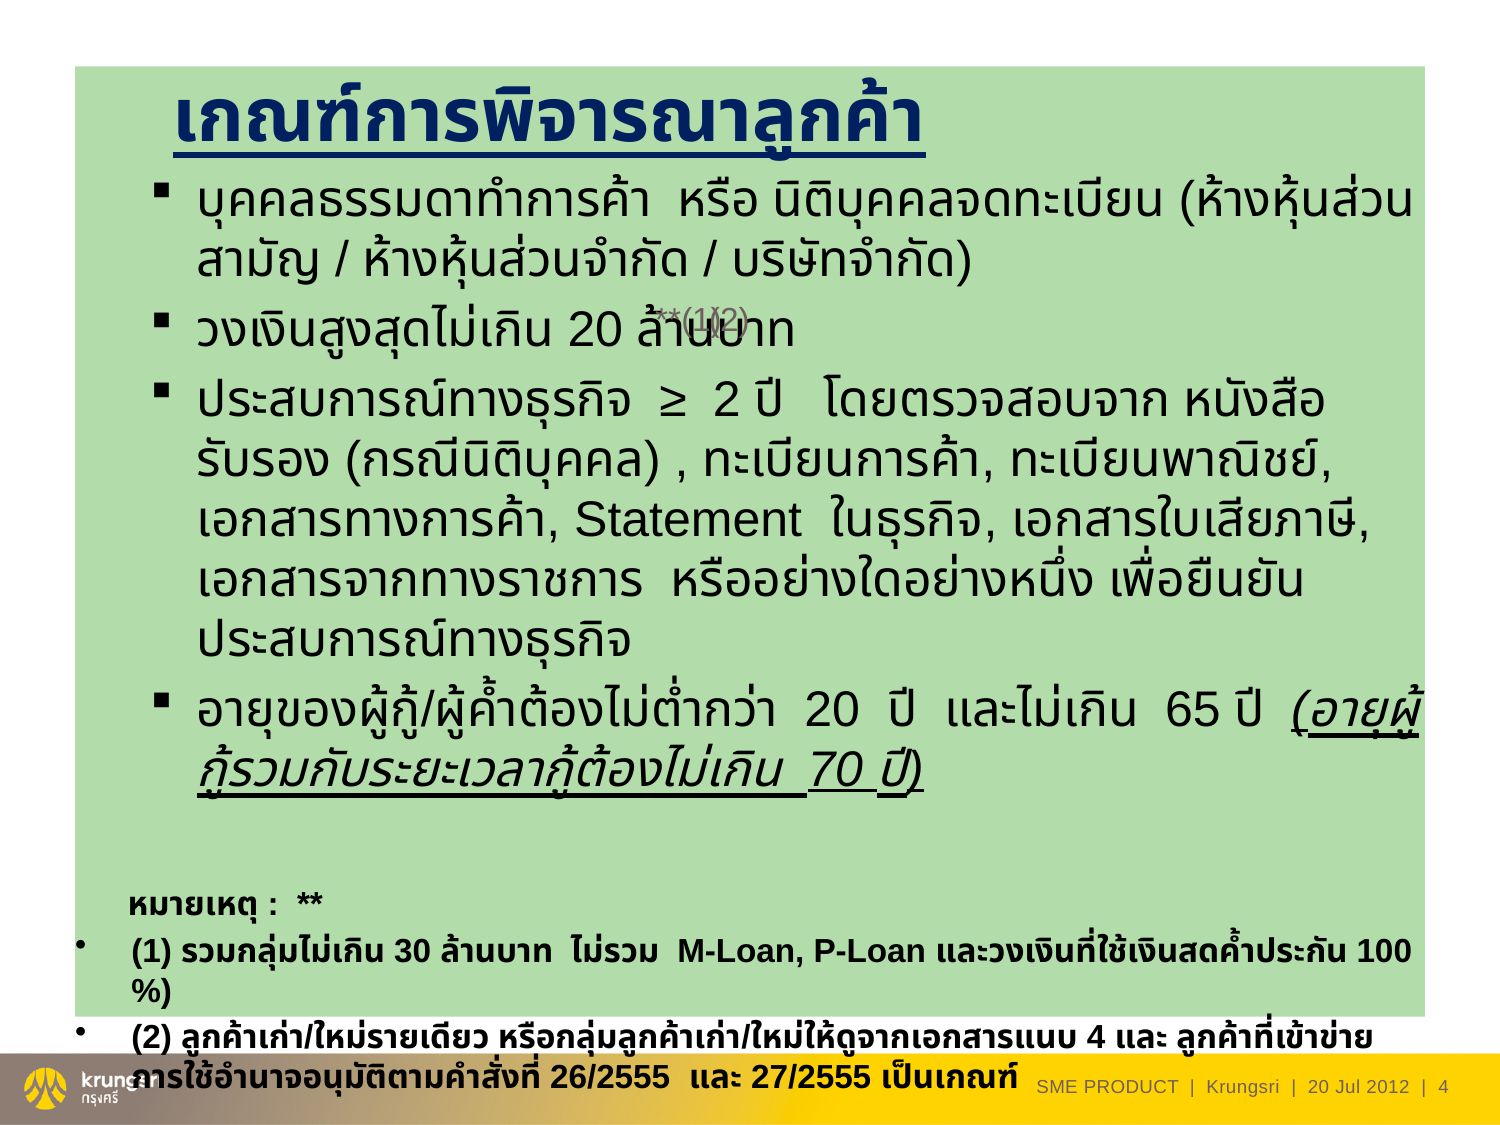

เกณฑ์การพิจารณาลูกค้า
บุคคลธรรมดาทำการค้า  หรือ นิติบุคคลจดทะเบียน (ห้างหุ้นส่วนสามัญ / ห้างหุ้นส่วนจำกัด / บริษัทจำกัด)
วงเงินสูงสุดไม่เกิน 20 ล้านบาท
ประสบการณ์ทางธุรกิจ  ≥  2 ปี   โดยตรวจสอบจาก หนังสือรับรอง (กรณีนิติบุคคล) , ทะเบียนการค้า, ทะเบียนพาณิชย์, เอกสารทางการค้า, Statement  ในธุรกิจ, เอกสารใบเสียภาษี, เอกสารจากทางราชการ  หรืออย่างใดอย่างหนึ่ง เพื่อยืนยันประสบการณ์ทางธุรกิจ
อายุของผู้กู้/ผู้ค้ำต้องไม่ต่ำกว่า  20  ปี  และไม่เกิน  65 ปี  (อายุผู้กู้รวมกับระยะเวลากู้ต้องไม่เกิน  70 ปี)

      หมายเหตุ :  **
(1) รวมกลุ่มไม่เกิน 30 ล้านบาท  ไม่รวม  M-Loan, P-Loan และวงเงินที่ใช้เงินสดค้ำประกัน 100 %)
(2) ลูกค้าเก่า/ใหม่รายเดียว หรือกลุ่มลูกค้าเก่า/ใหม่ให้ดูจากเอกสารแนบ 4 และ ลูกค้าที่เข้าข่ายการใช้อำนาจอนุมัติตามคำสั่งที่ 26/2555  และ 27/2555 เป็นเกณฑ์
(2)
**(1)
SME PRODUCT  |  Krungsri  |  20 Jul 2012  |
4